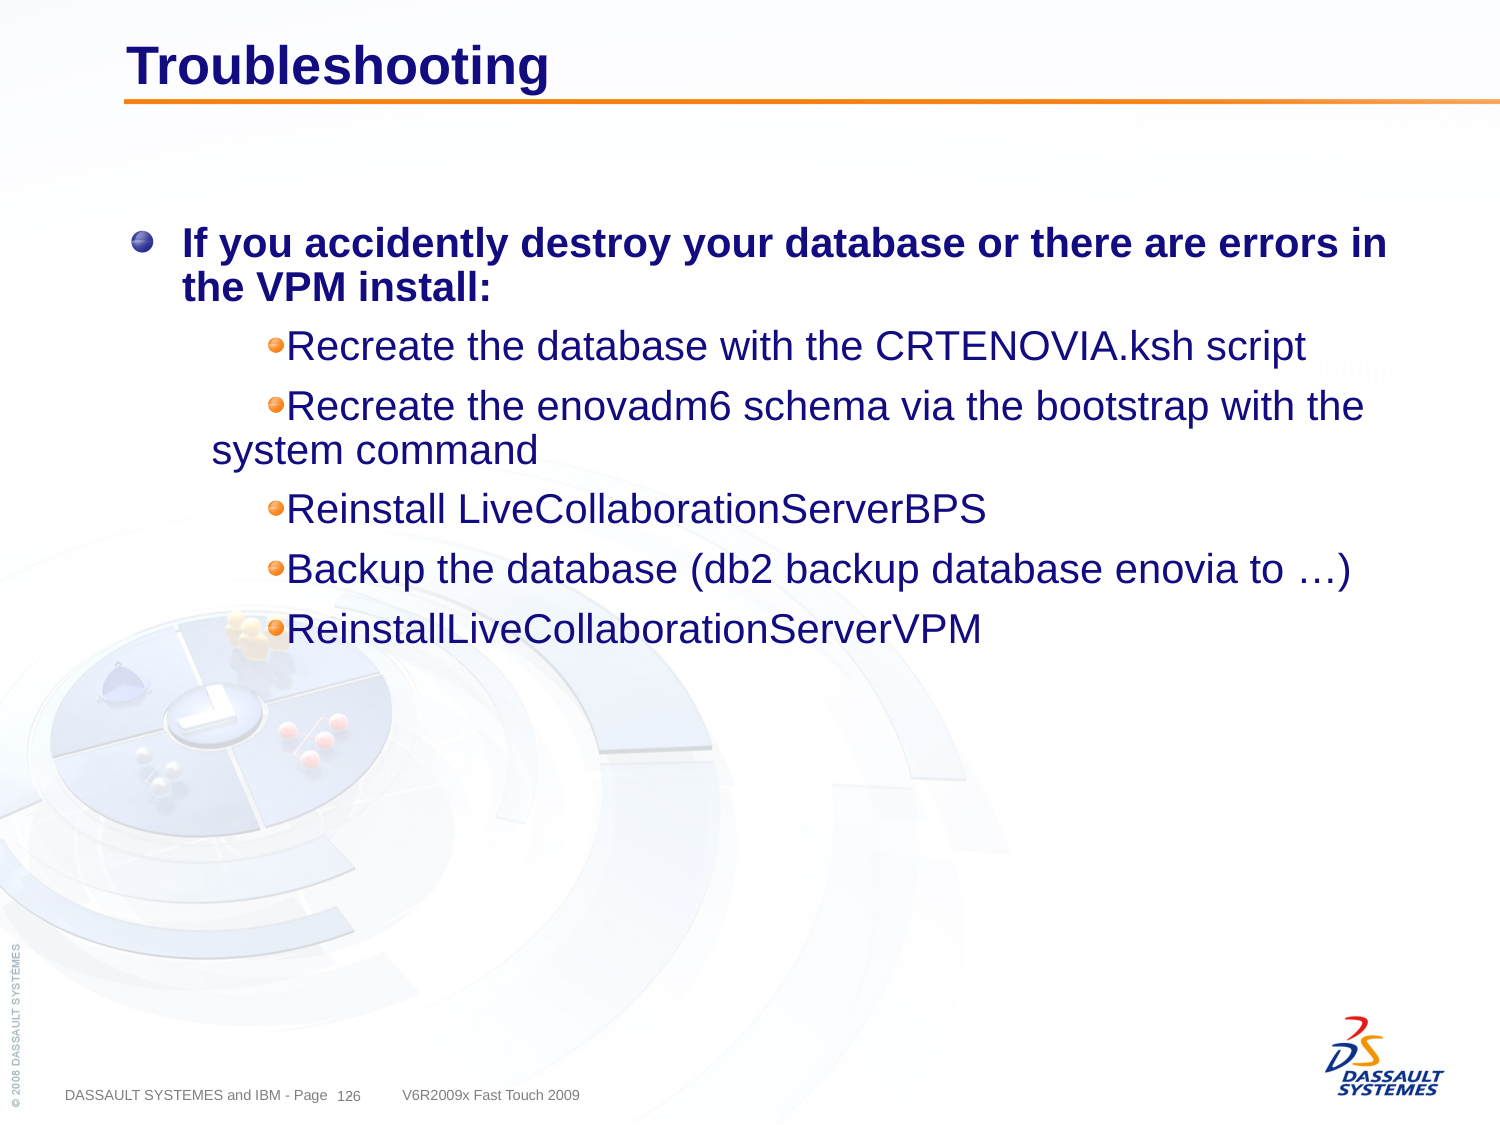

# Troubleshooting
If you accidently destroy your database or there are errors in the VPM install:
Recreate the database with the CRTENOVIA.ksh script
Recreate the enovadm6 schema via the bootstrap with the system command
Reinstall LiveCollaborationServerBPS
Backup the database (db2 backup database enovia to …)
ReinstallLiveCollaborationServerVPM